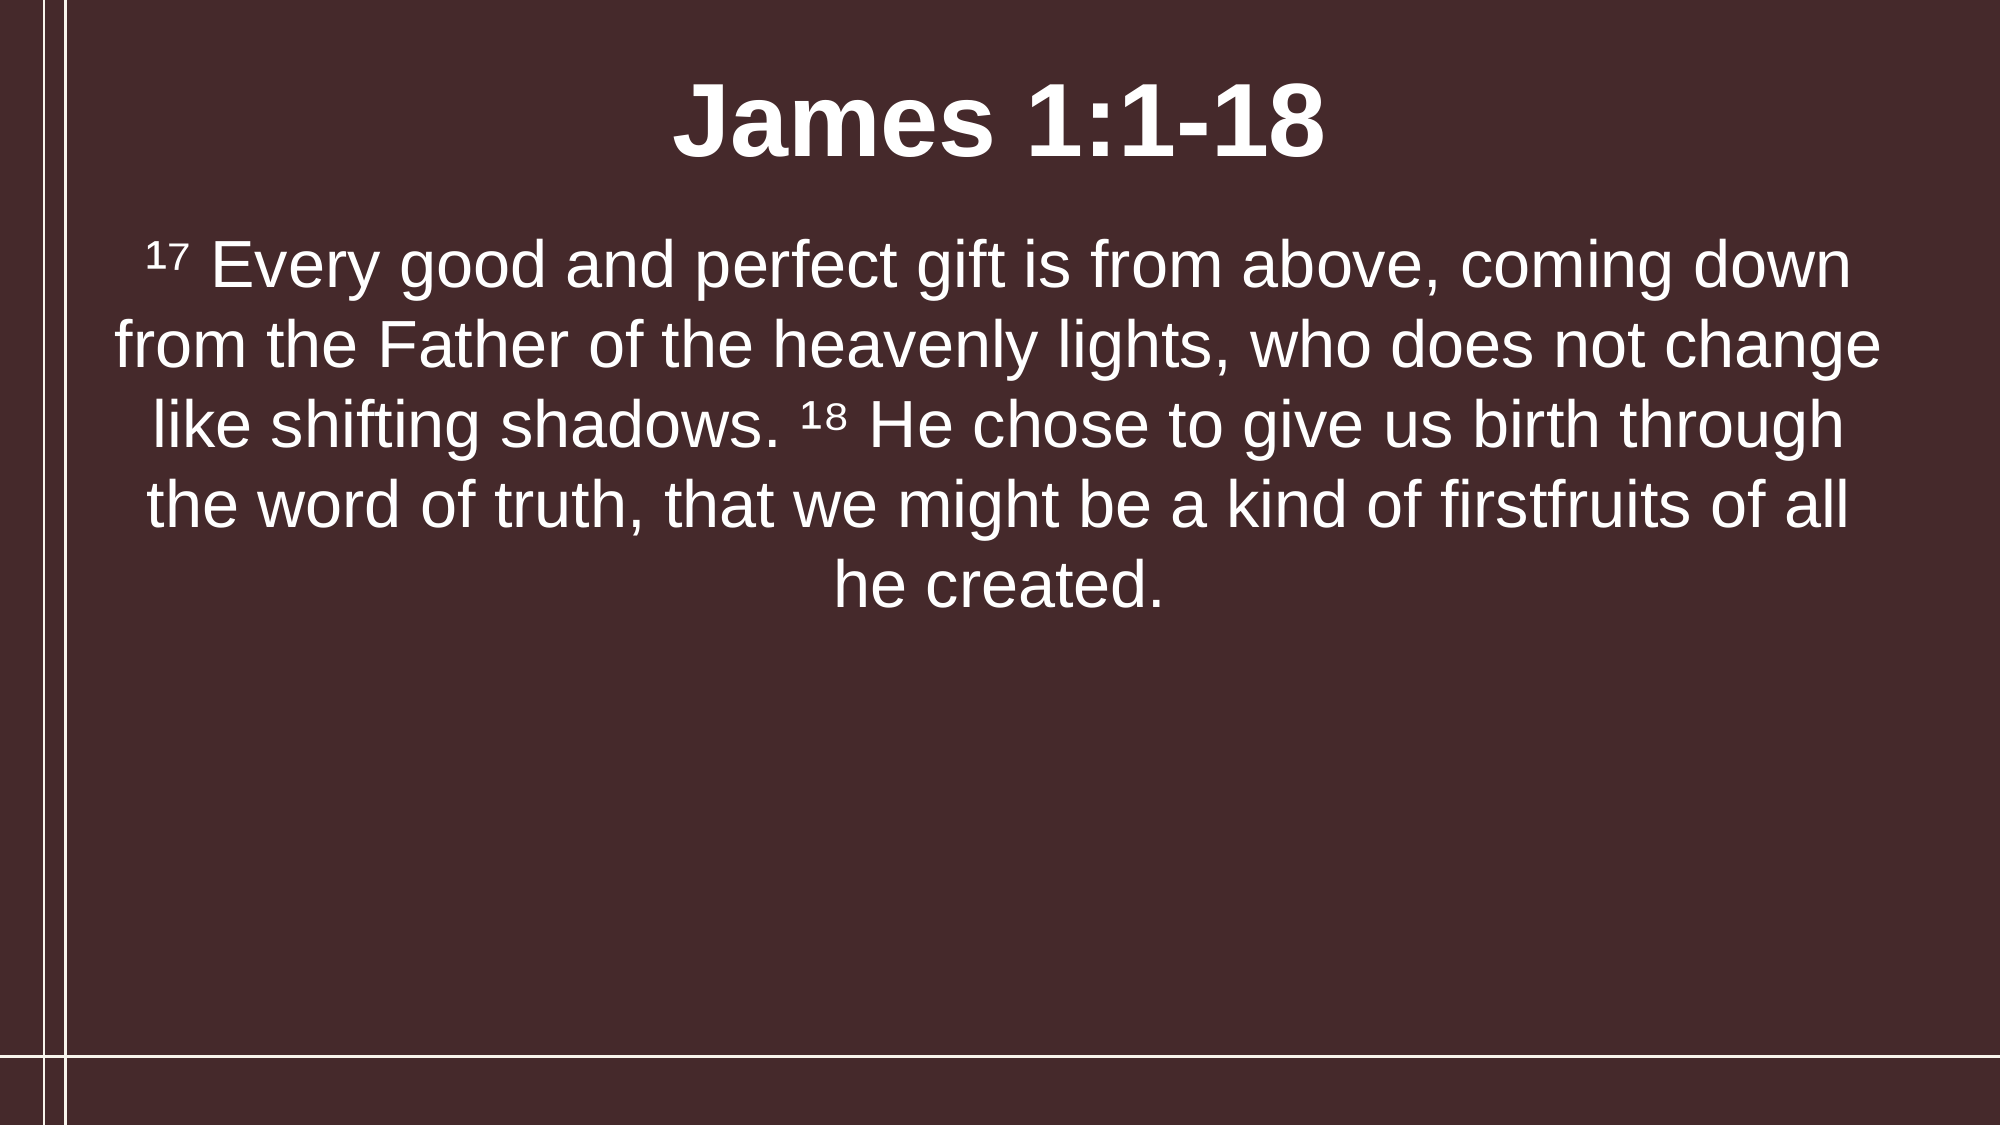

James 1:1-18
¹⁷ Every good and perfect gift is from above, coming down from the Father of the heavenly lights, who does not change like shifting shadows. ¹⁸ He chose to give us birth through the word of truth, that we might be a kind of firstfruits of all he created.